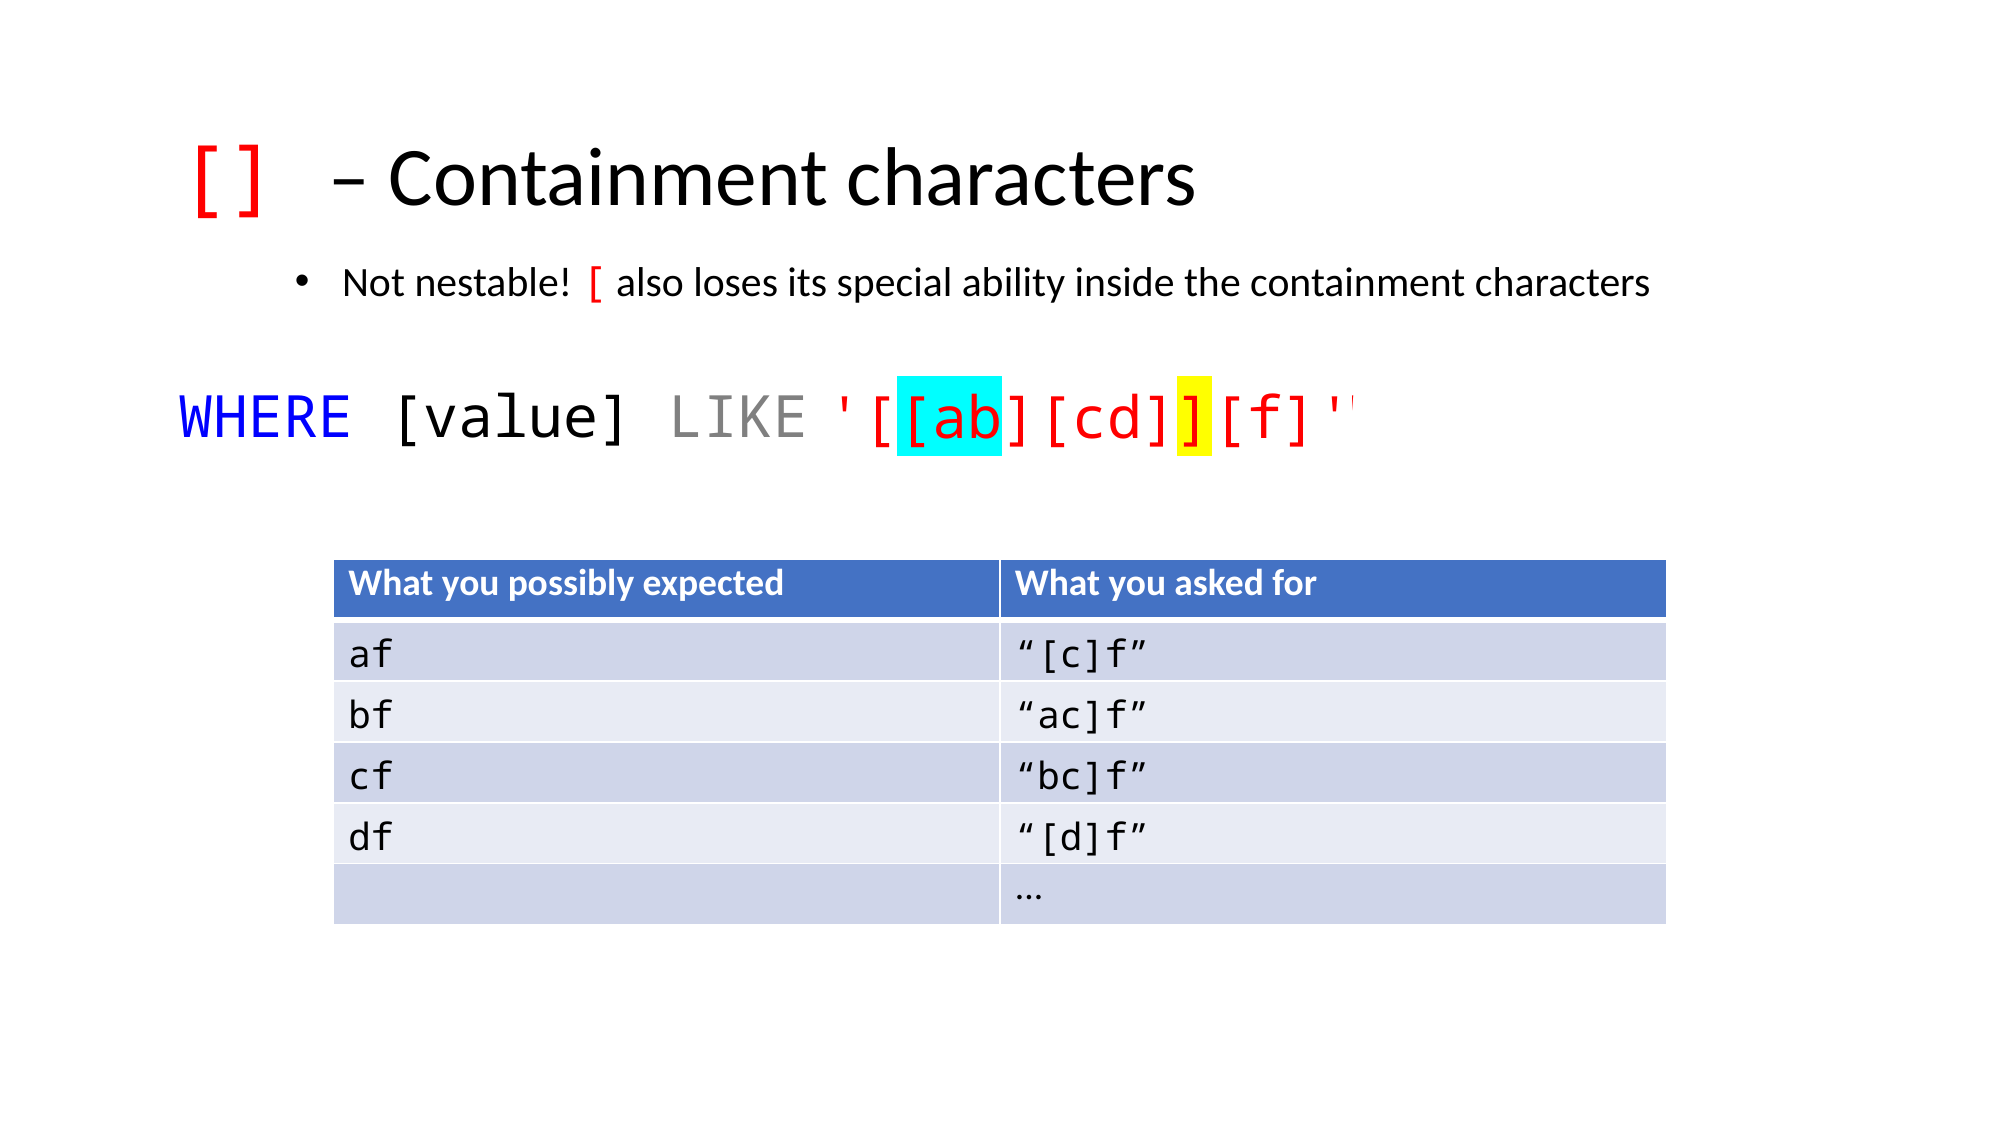

[] – Containment characters
Not nestable! [ also loses its special ability inside the containment characters
WHERE [value] LIKE '[[ab][cd]][f]'
'[[ab][cd]][f]'
| What you possibly expected |
| --- |
| af |
| bf |
| cf |
| df |
|  |
| What you asked for |
| --- |
| “[c]f” |
| “ac]f” |
| “bc]f” |
| “[d]f” |
| ... |